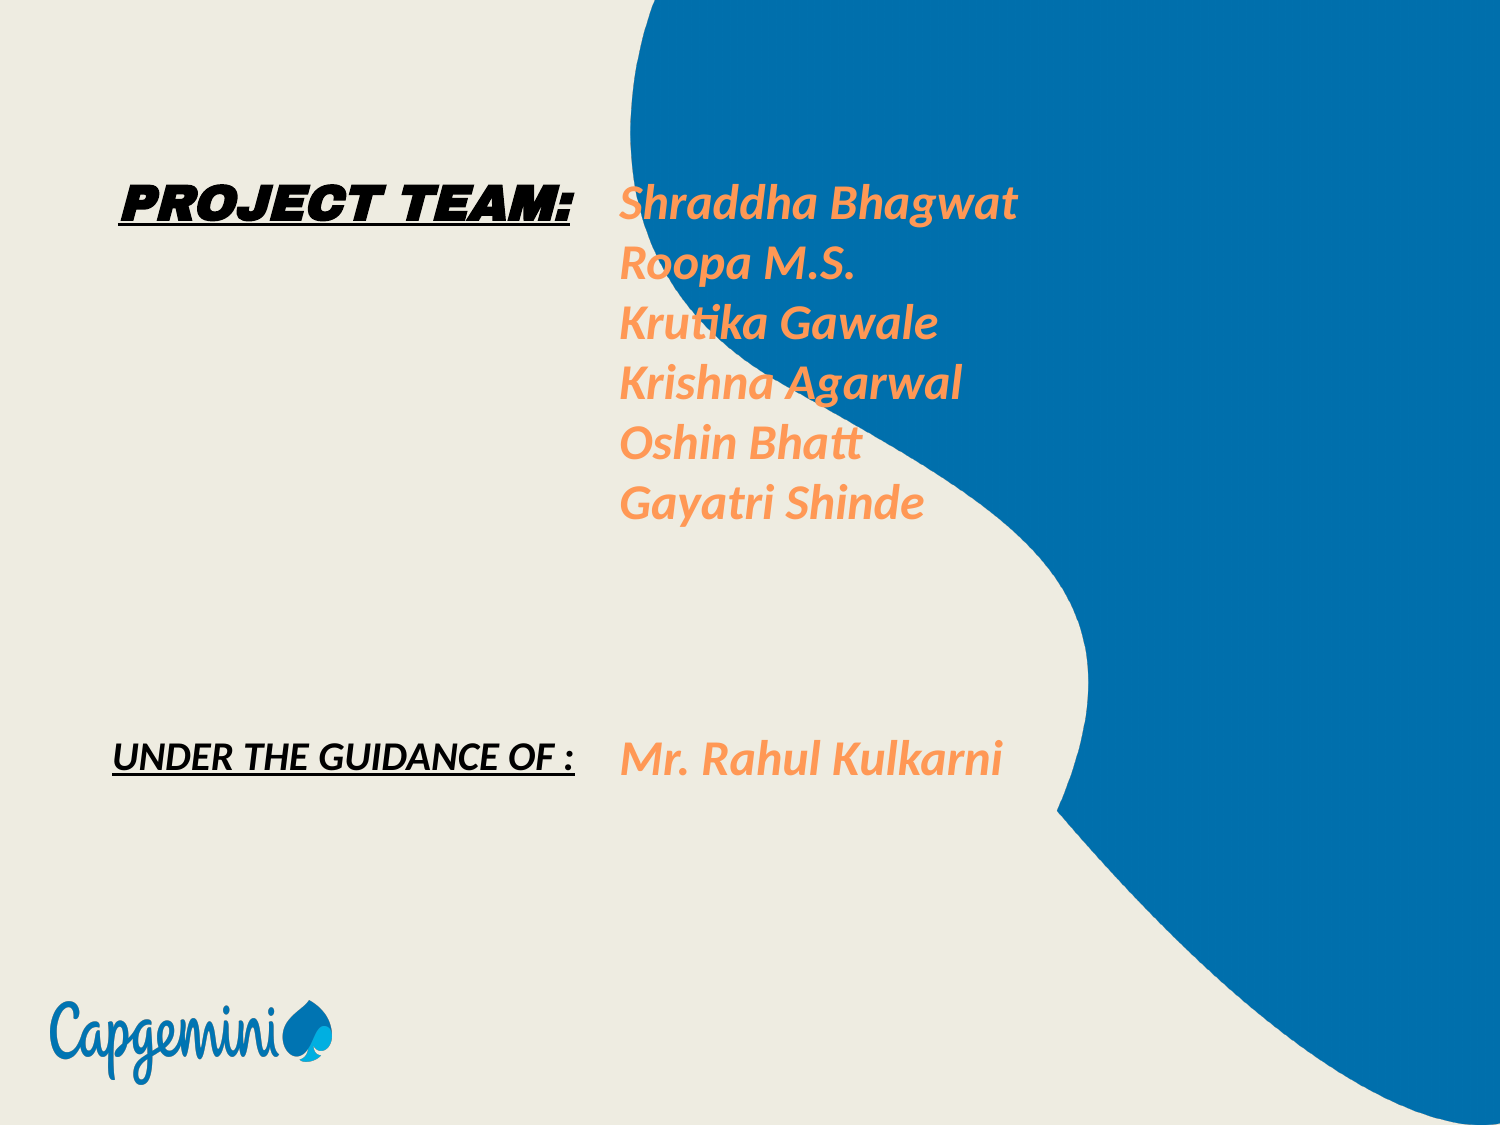

Project Team:
Shraddha Bhagwat
Roopa M.S.
Krutika Gawale
Krishna Agarwal
Oshin Bhatt
Gayatri Shinde

Mr. Rahul Kulkarni
# Under the guidance of :